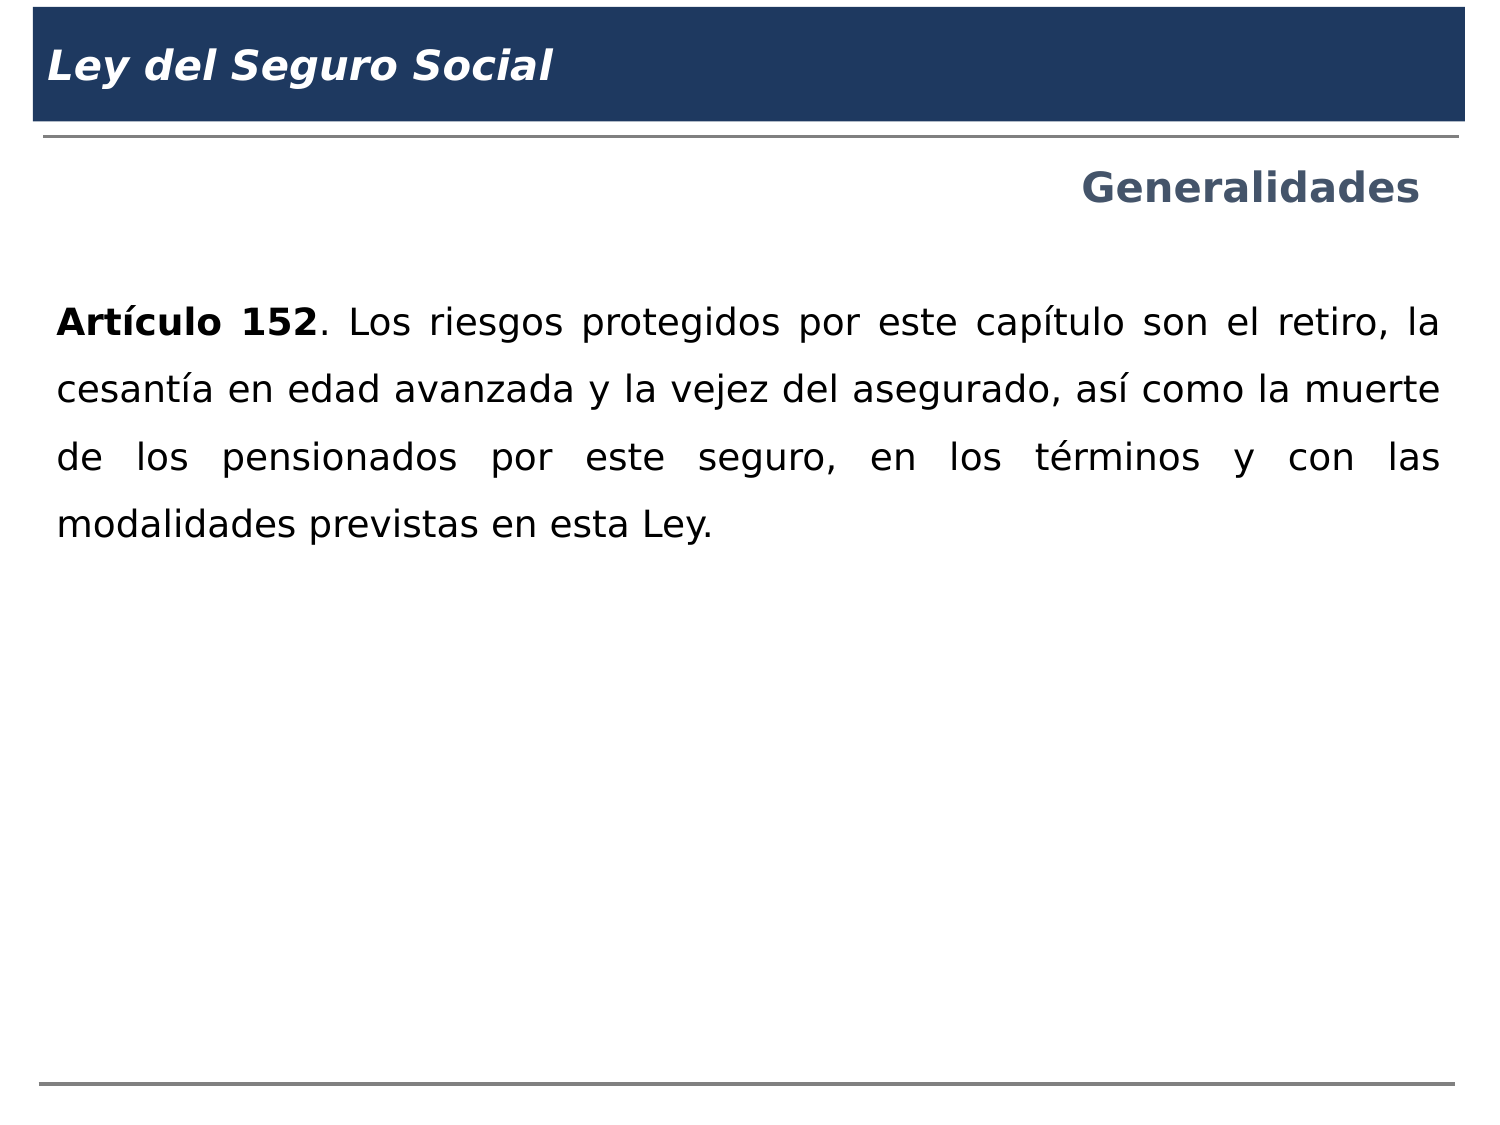

Ley del Seguro Social
Generalidades
Artículo 152. Los riesgos protegidos por este capítulo son el retiro, la cesantía en edad avanzada y la vejez del asegurado, así como la muerte de los pensionados por este seguro, en los términos y con las modalidades previstas en esta Ley.